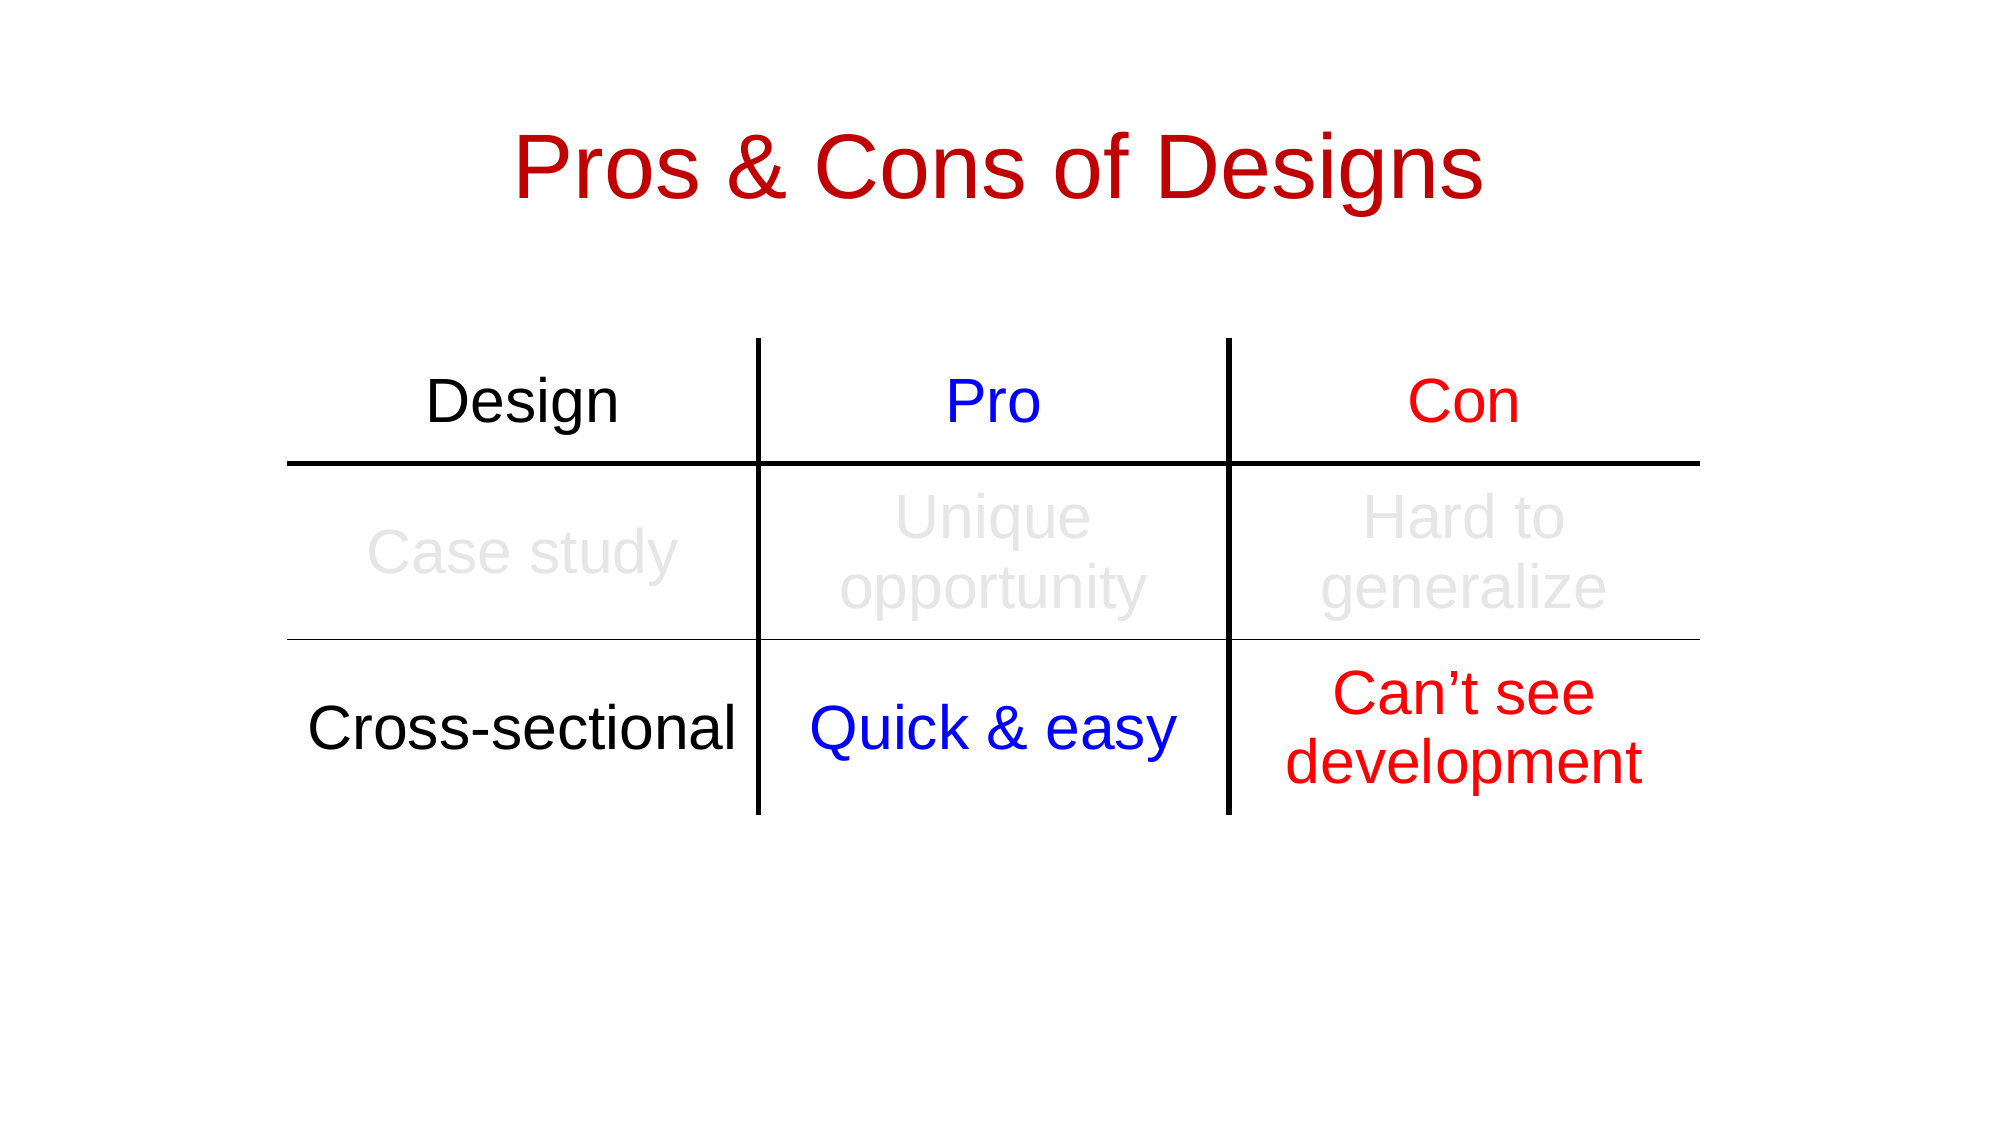

# Pros & Cons of Designs
| Design | Pro | Con |
| --- | --- | --- |
| Case study | Unique opportunity | Hard to generalize |
| Cross-sectional | Quick & easy | Can’t see development |